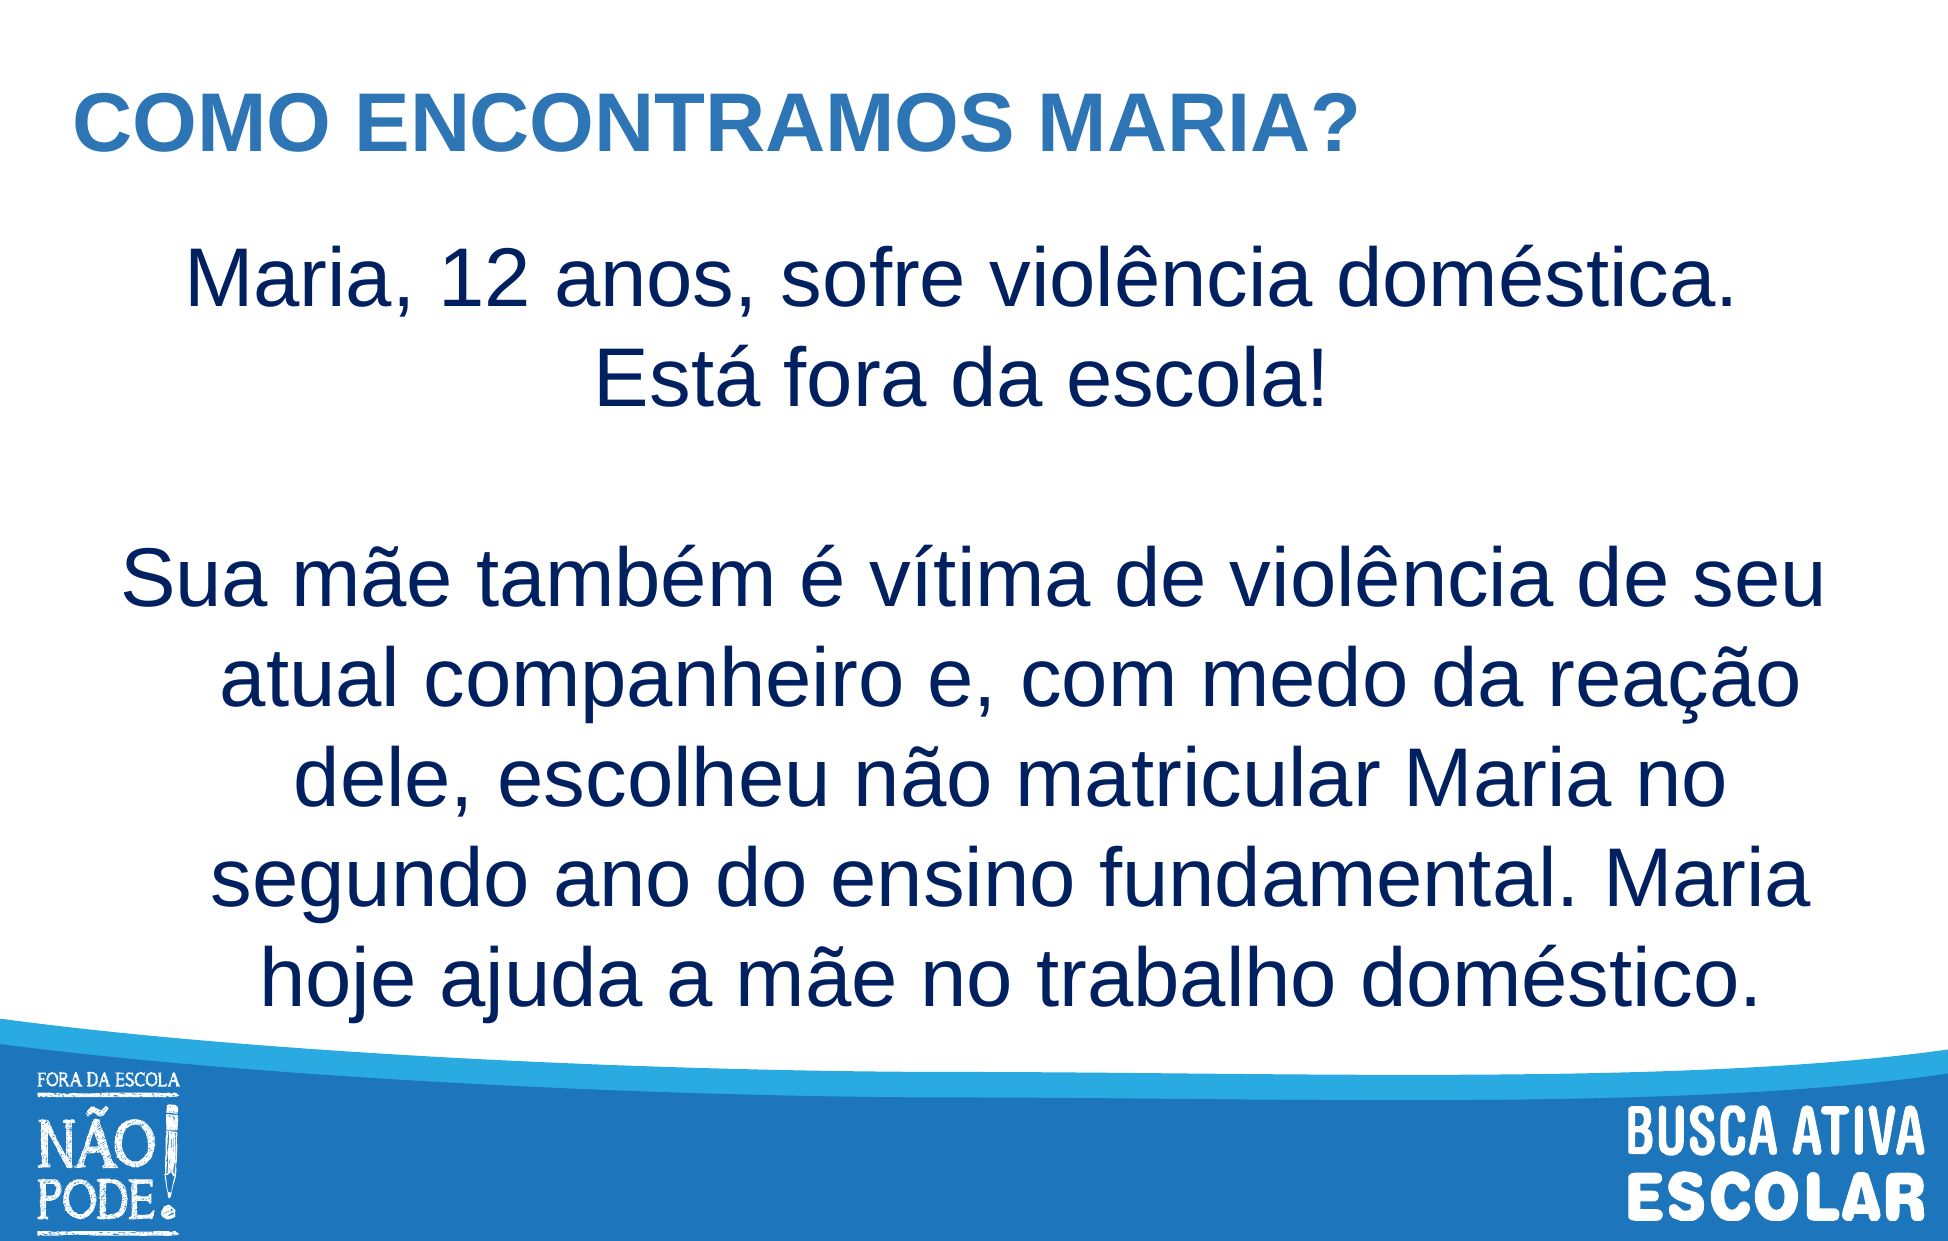

# COMO ENCONTRAMOS MARIA?
Maria, 12 anos, sofre violência doméstica.
Está fora da escola!

Sua mãe também é vítima de violência de seu atual companheiro e, com medo da reação dele, escolheu não matricular Maria no segundo ano do ensino fundamental. Maria hoje ajuda a mãe no trabalho doméstico.